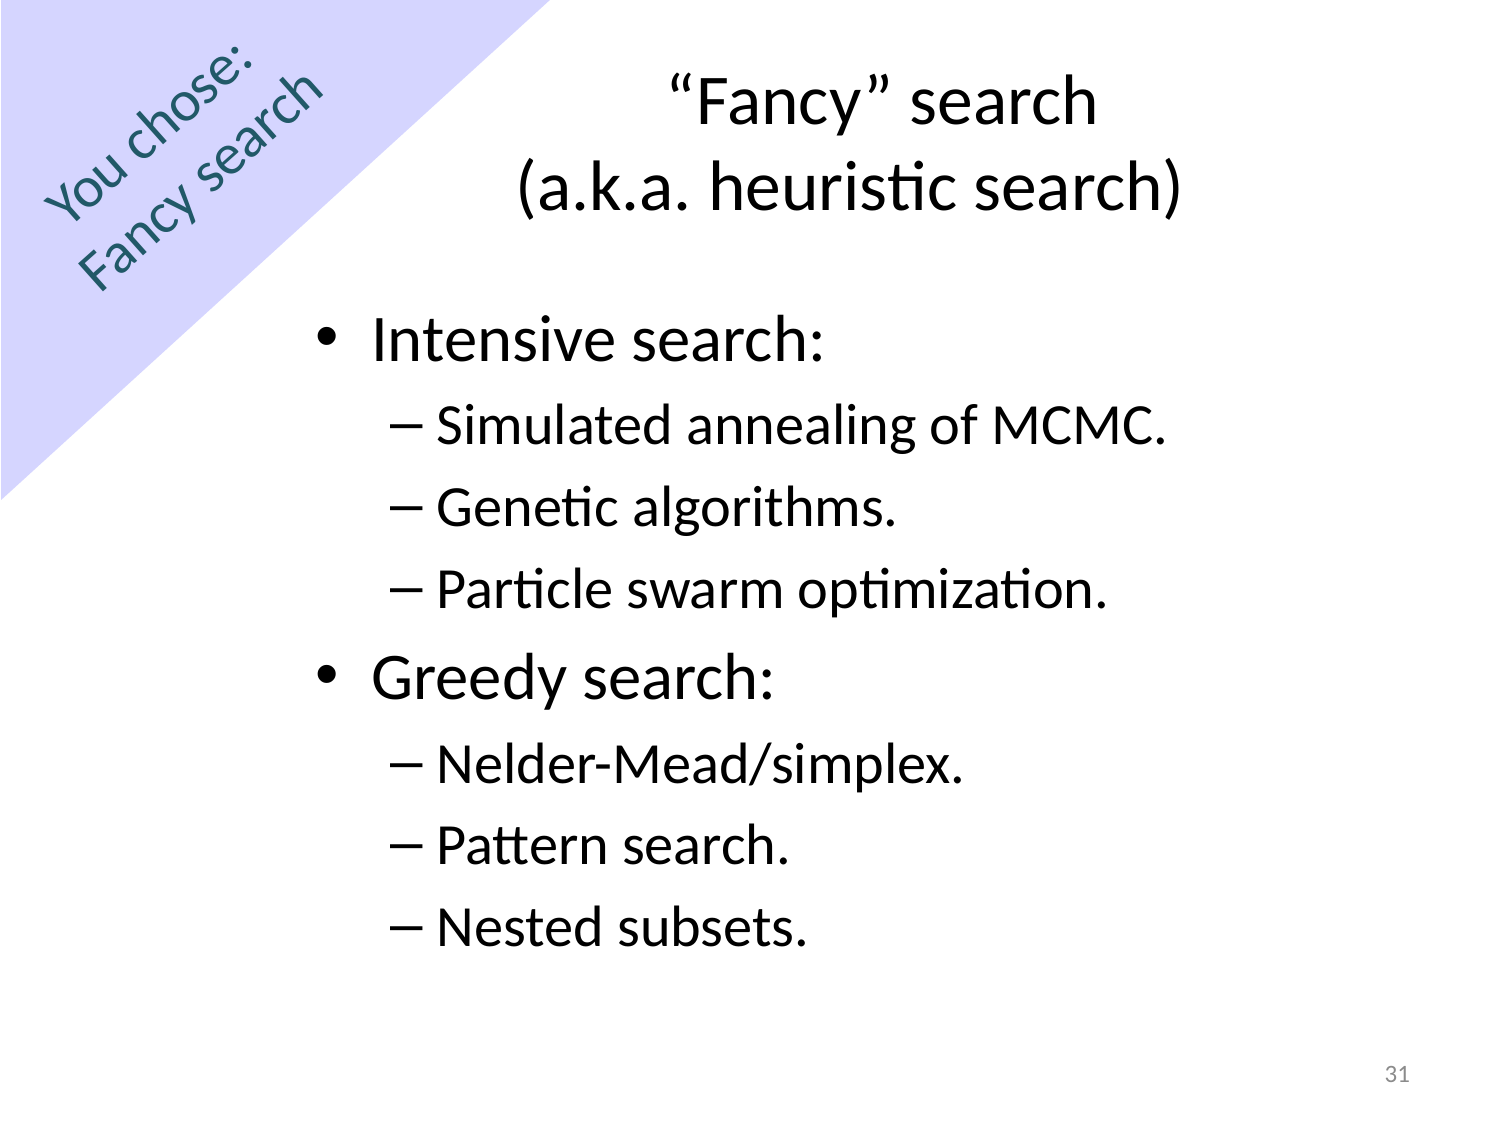

# “Fancy” search (a.k.a. heuristic search)
You chose:
Fancy search
Intensive search:
Simulated annealing of MCMC.
Genetic algorithms.
Particle swarm optimization.
Greedy search:
Nelder-Mead/simplex.
Pattern search.
Nested subsets.

31